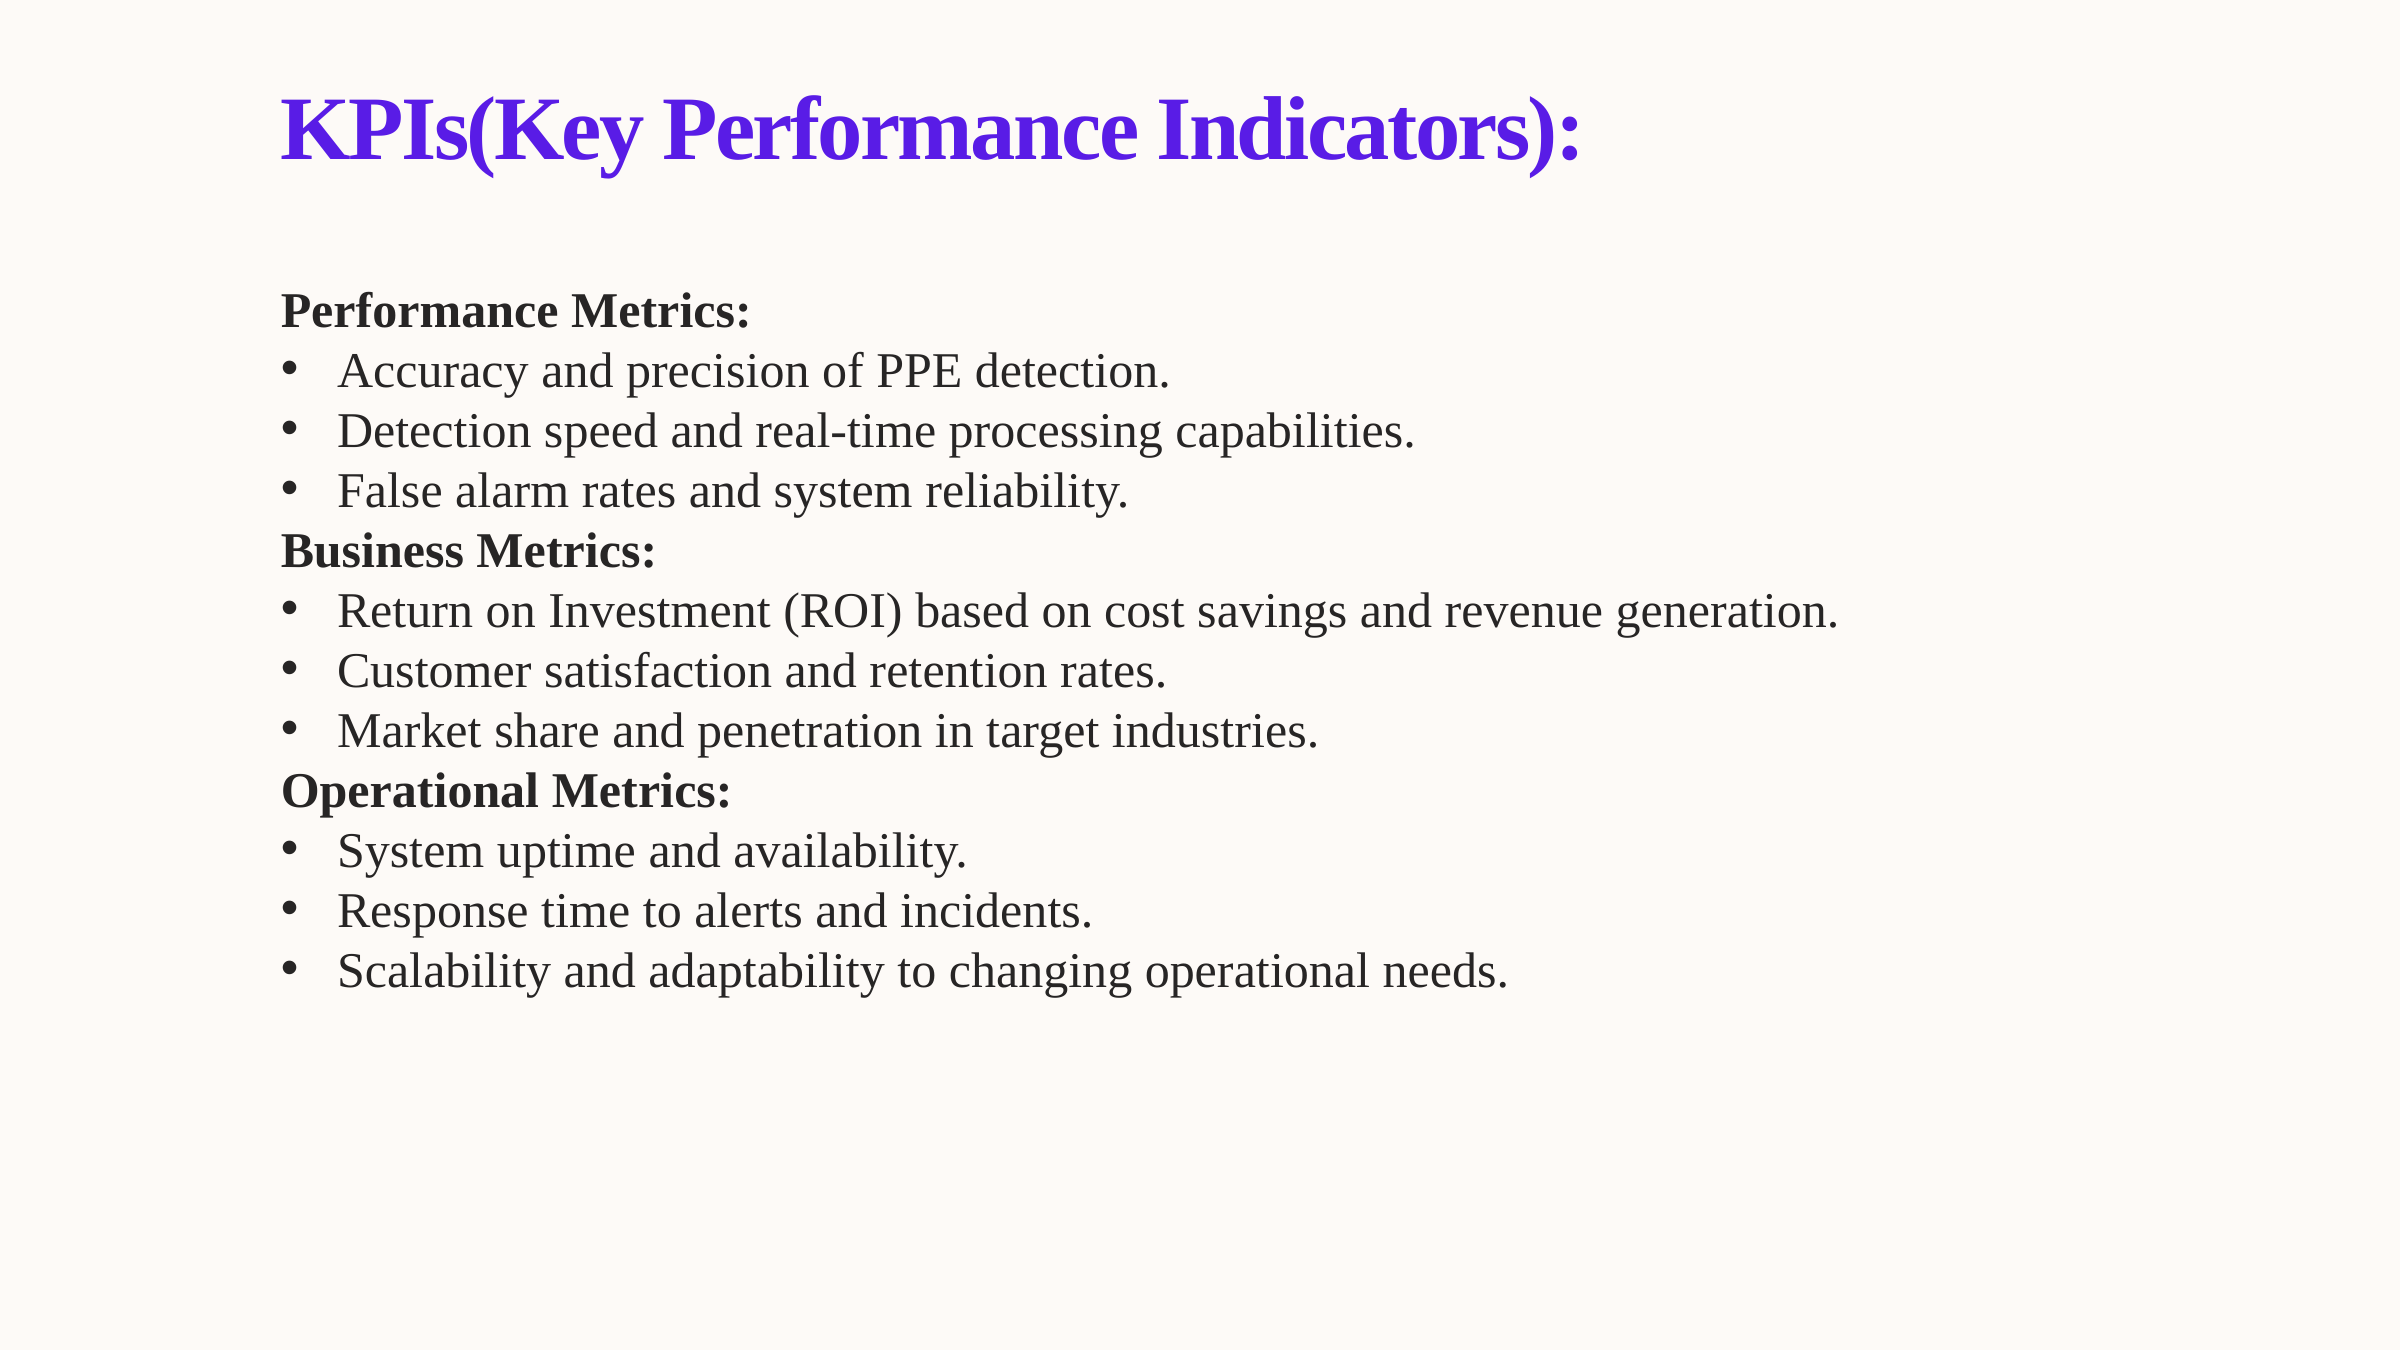

KPIs(Key Performance Indicators):

Performance Metrics:
Accuracy and precision of PPE detection.
Detection speed and real-time processing capabilities.
False alarm rates and system reliability.
Business Metrics:
Return on Investment (ROI) based on cost savings and revenue generation.
Customer satisfaction and retention rates.
Market share and penetration in target industries.
Operational Metrics:
System uptime and availability.
Response time to alerts and incidents.
Scalability and adaptability to changing operational needs.